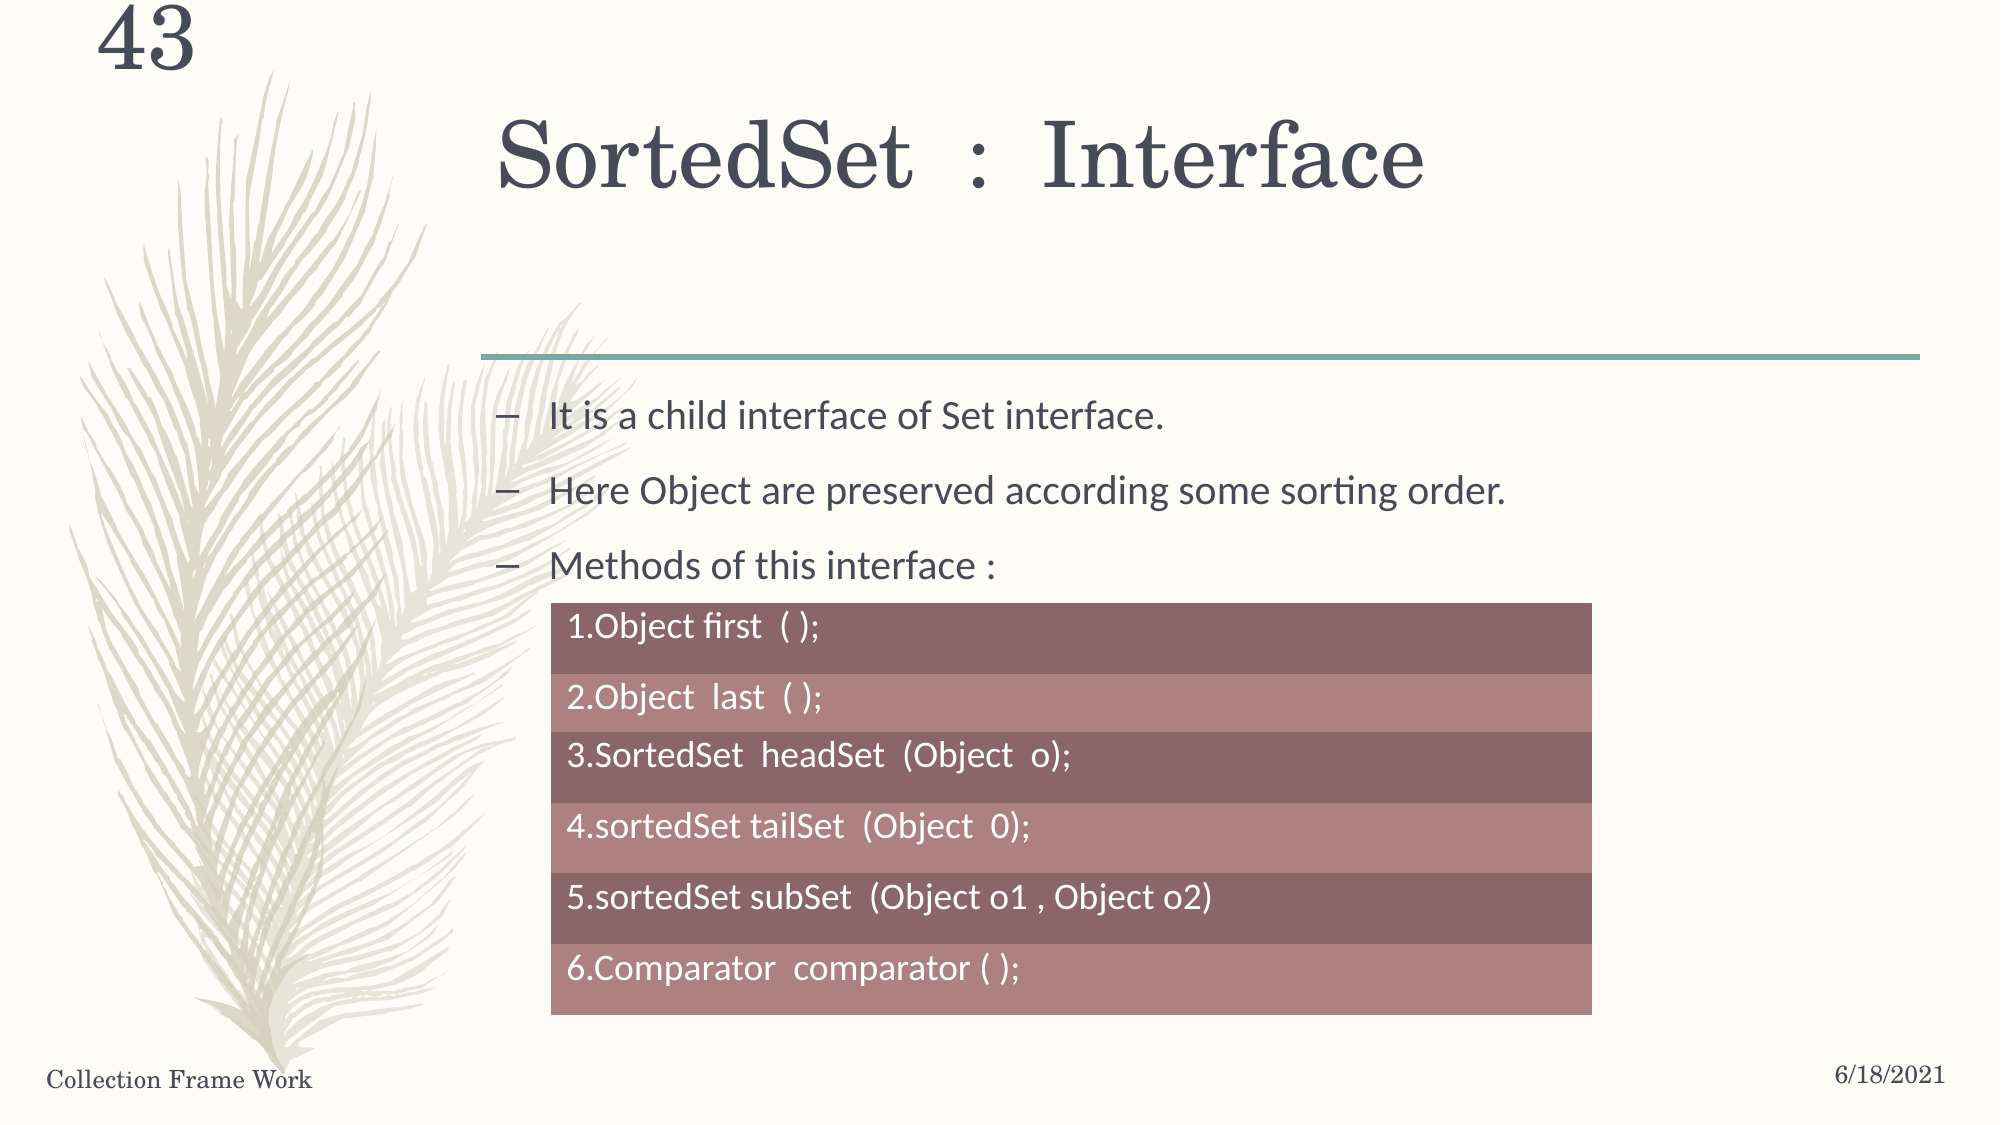

43
# SortedSet  :  Interface
It is a child interface of Set interface.
Here Object are preserved according some sorting order.
Methods of this interface :

| 1.Object first ( ); |
| --- |
| 2.Object last ( ); |
| 3.SortedSet headSet (Object o); |
| 4.sortedSet tailSet (Object 0); |
| 5.sortedSet subSet (Object o1 , Object o2) |
| 6.Comparator comparator ( ); |
6/18/2021
Collection Frame Work